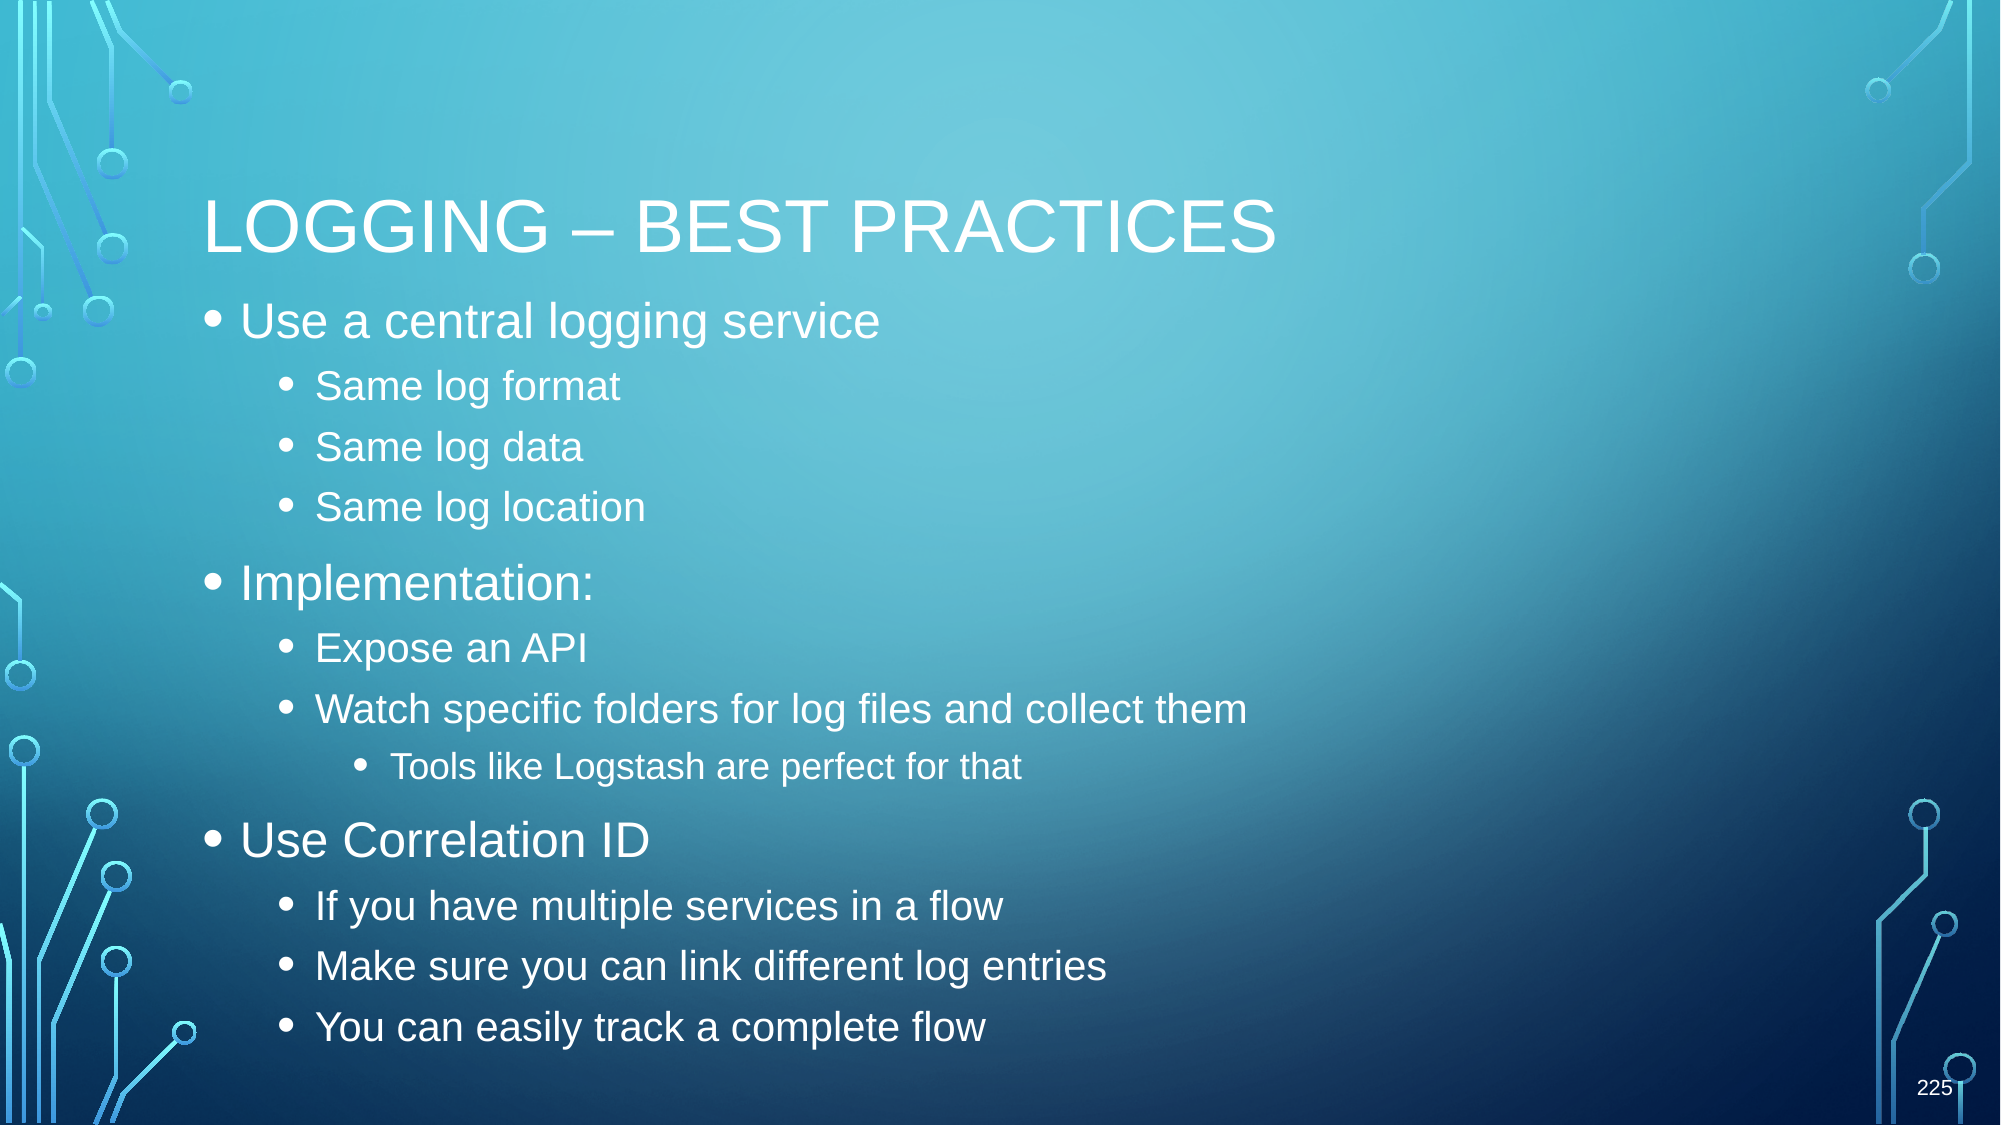

# Logging – best practices
Use a central logging service
Same log format
Same log data
Same log location
Implementation:
Expose an API
Watch specific folders for log files and collect them
Tools like Logstash are perfect for that
Use Correlation ID
If you have multiple services in a flow
Make sure you can link different log entries
You can easily track a complete flow
225